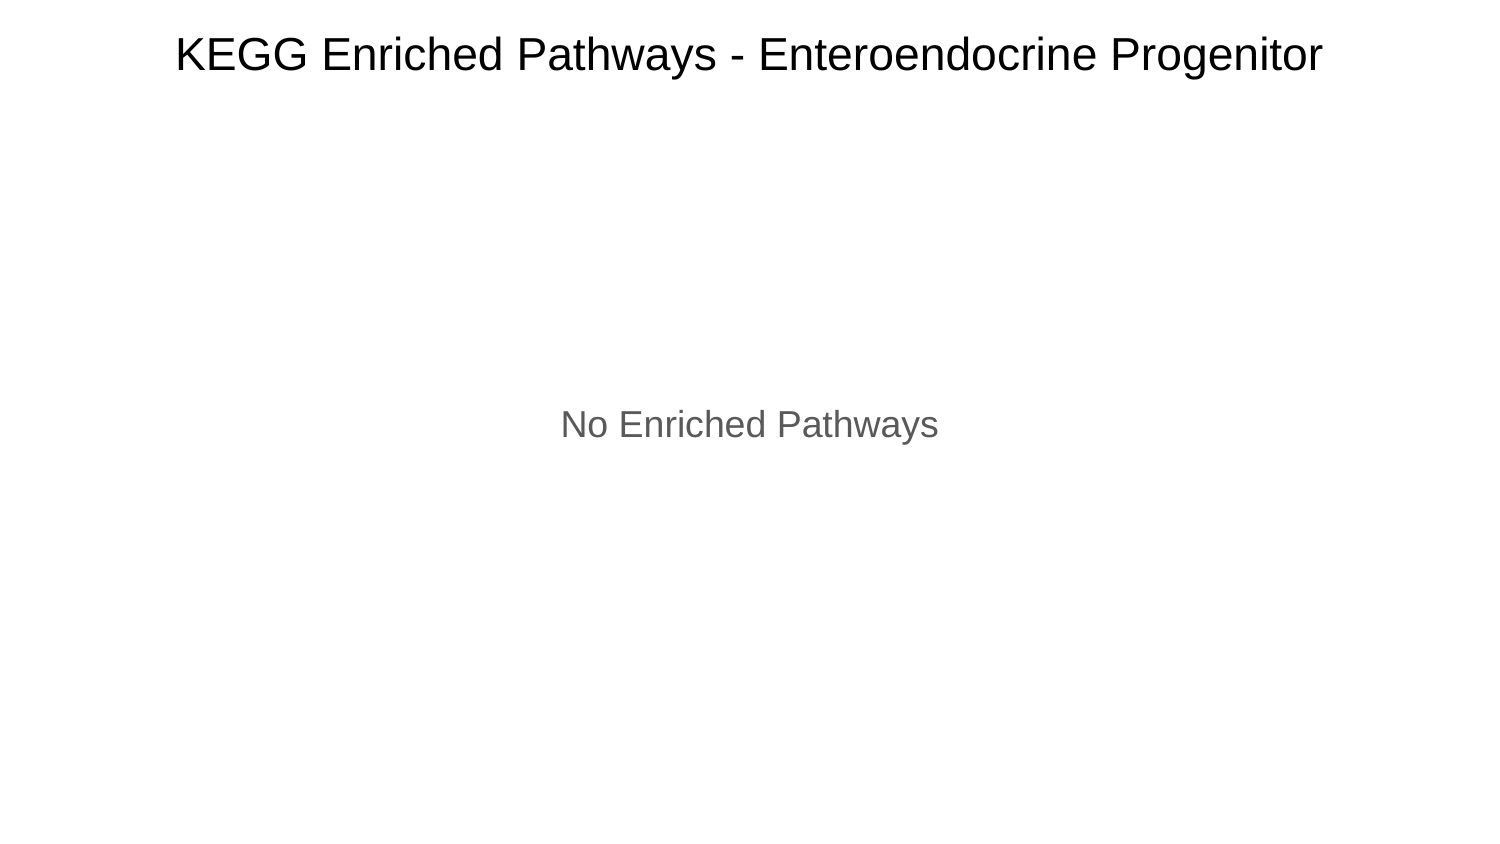

# KEGG Enriched Pathways - Enteroendocrine Progenitor
No Enriched Pathways